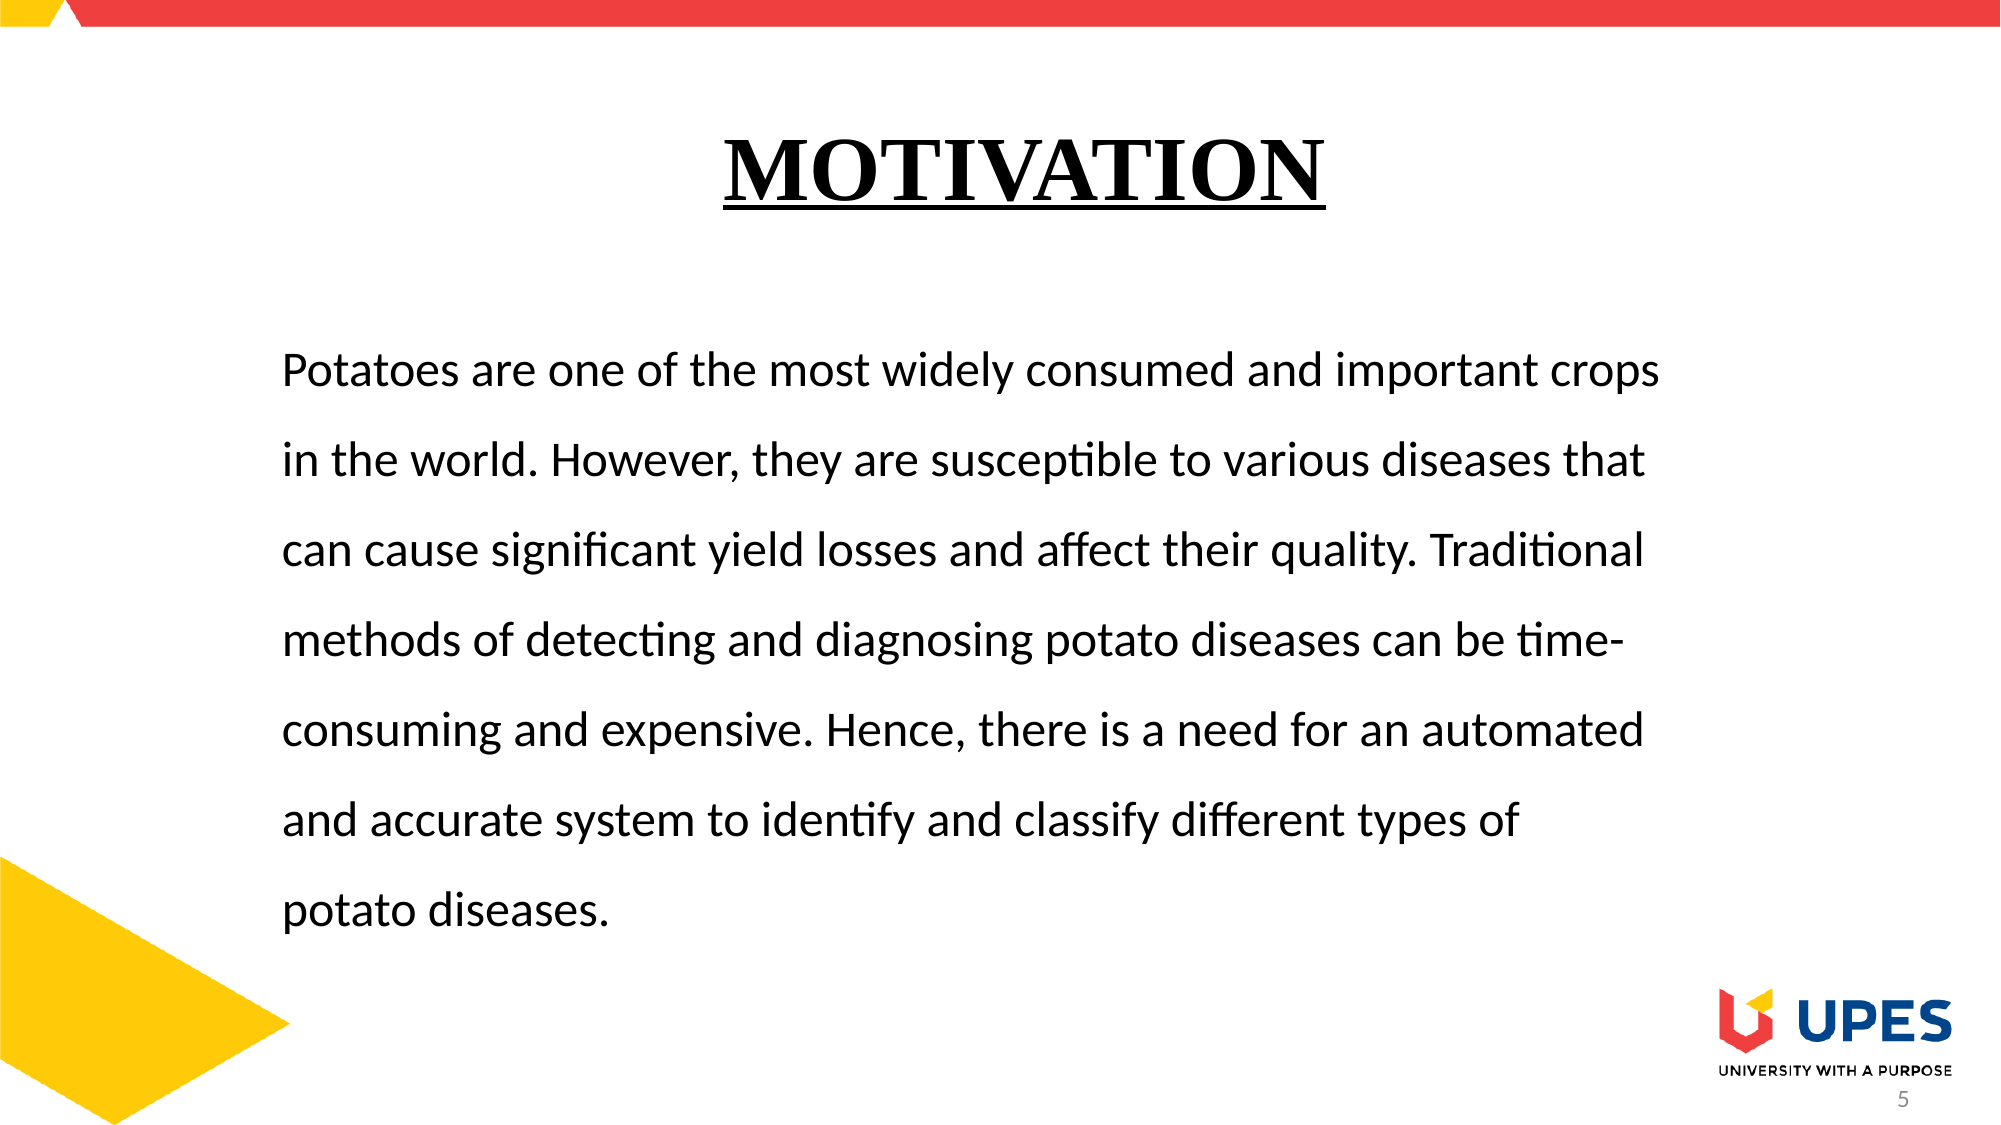

# MOTIVATION

Potatoes are one of the most widely consumed and important crops in the world. However, they are susceptible to various diseases that can cause significant yield losses and affect their quality. Traditional methods of detecting and diagnosing potato diseases can be time-consuming and expensive. Hence, there is a need for an automated and accurate system to identify and classify different types of potato diseases.